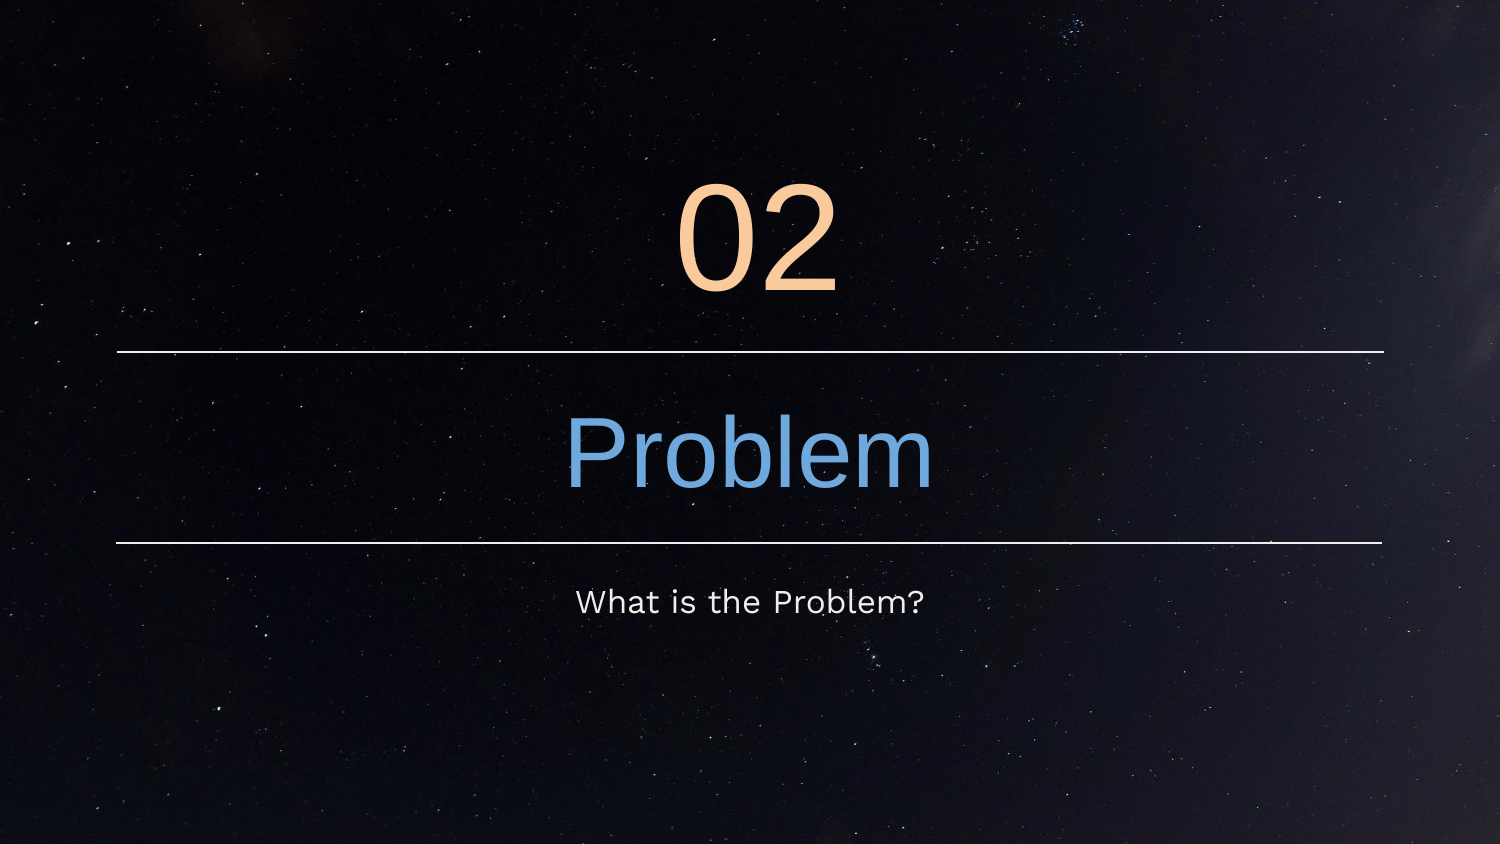

02
# Problem
What is the Problem?